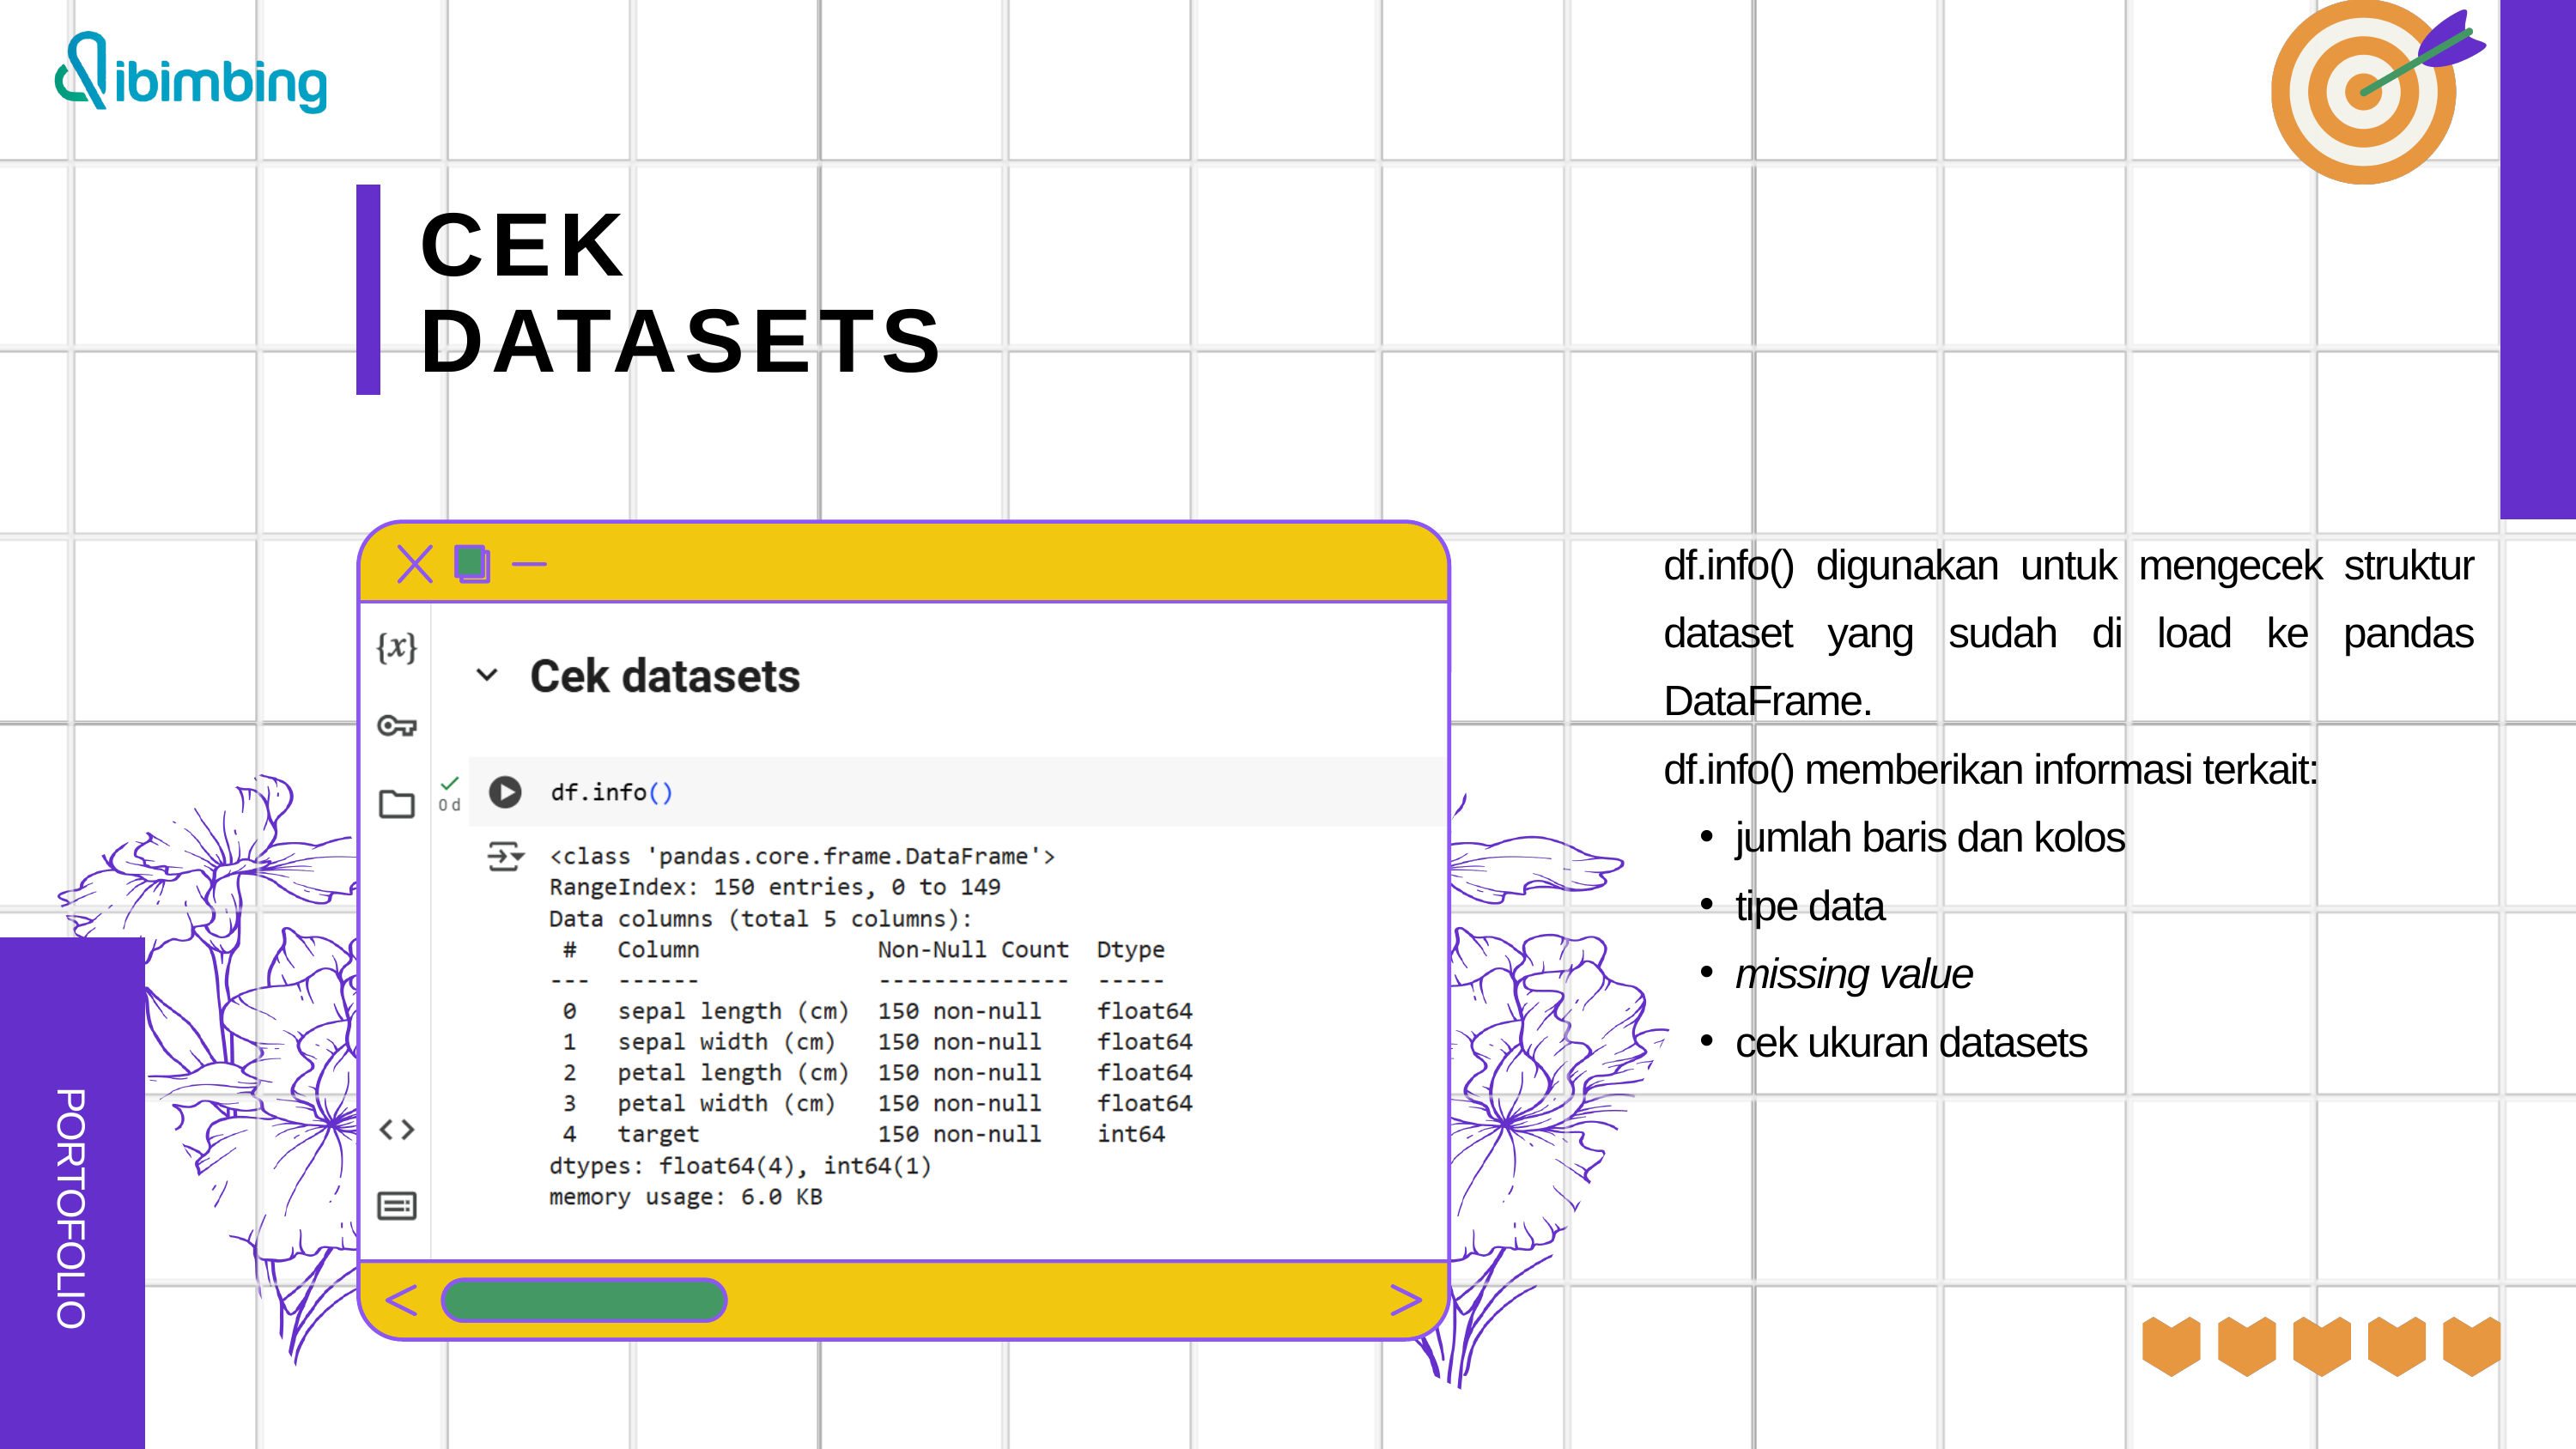

CEK DATASETS

df.info() digunakan untuk mengecek struktur dataset yang sudah di load ke pandas DataFrame.
df.info() memberikan informasi terkait:
jumlah baris dan kolos
tipe data
missing value
cek ukuran datasets

AVERY DAVIS

PORTOFOLIO